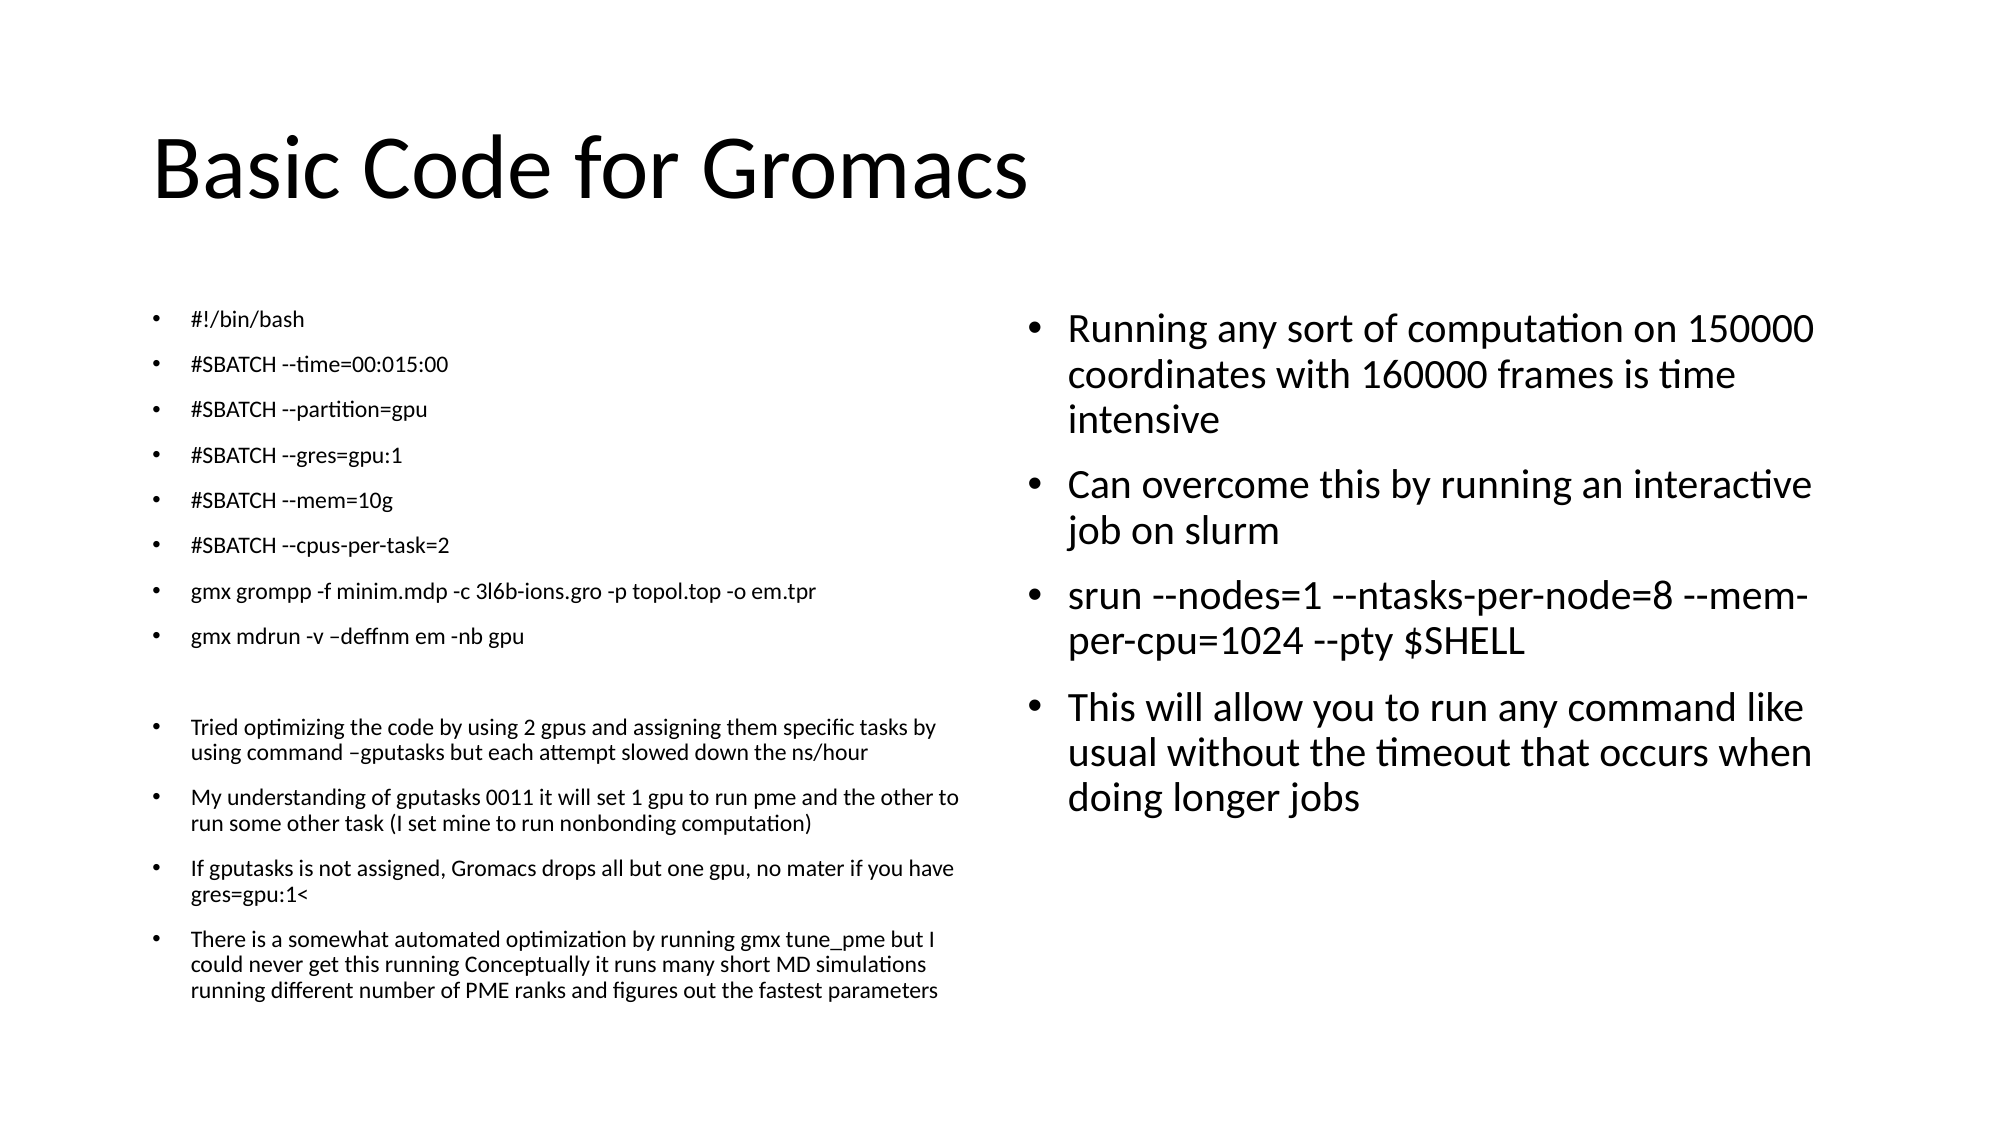

# Basic Code for Gromacs
#!/bin/bash
#SBATCH --time=00:015:00
#SBATCH --partition=gpu
#SBATCH --gres=gpu:1
#SBATCH --mem=10g
#SBATCH --cpus-per-task=2
gmx grompp -f minim.mdp -c 3l6b-ions.gro -p topol.top -o em.tpr
gmx mdrun -v –deffnm em -nb gpu

Tried optimizing the code by using 2 gpus and assigning them specific tasks by using command –gputasks but each attempt slowed down the ns/hour
My understanding of gputasks 0011 it will set 1 gpu to run pme and the other to run some other task (I set mine to run nonbonding computation)
If gputasks is not assigned, Gromacs drops all but one gpu, no mater if you have gres=gpu:1<
There is a somewhat automated optimization by running gmx tune_pme but I could never get this running Conceptually it runs many short MD simulations running different number of PME ranks and figures out the fastest parameters
Running any sort of computation on 150000 coordinates with 160000 frames is time intensive
Can overcome this by running an interactive job on slurm
srun --nodes=1 --ntasks-per-node=8 --mem-per-cpu=1024 --pty $SHELL
This will allow you to run any command like usual without the timeout that occurs when doing longer jobs